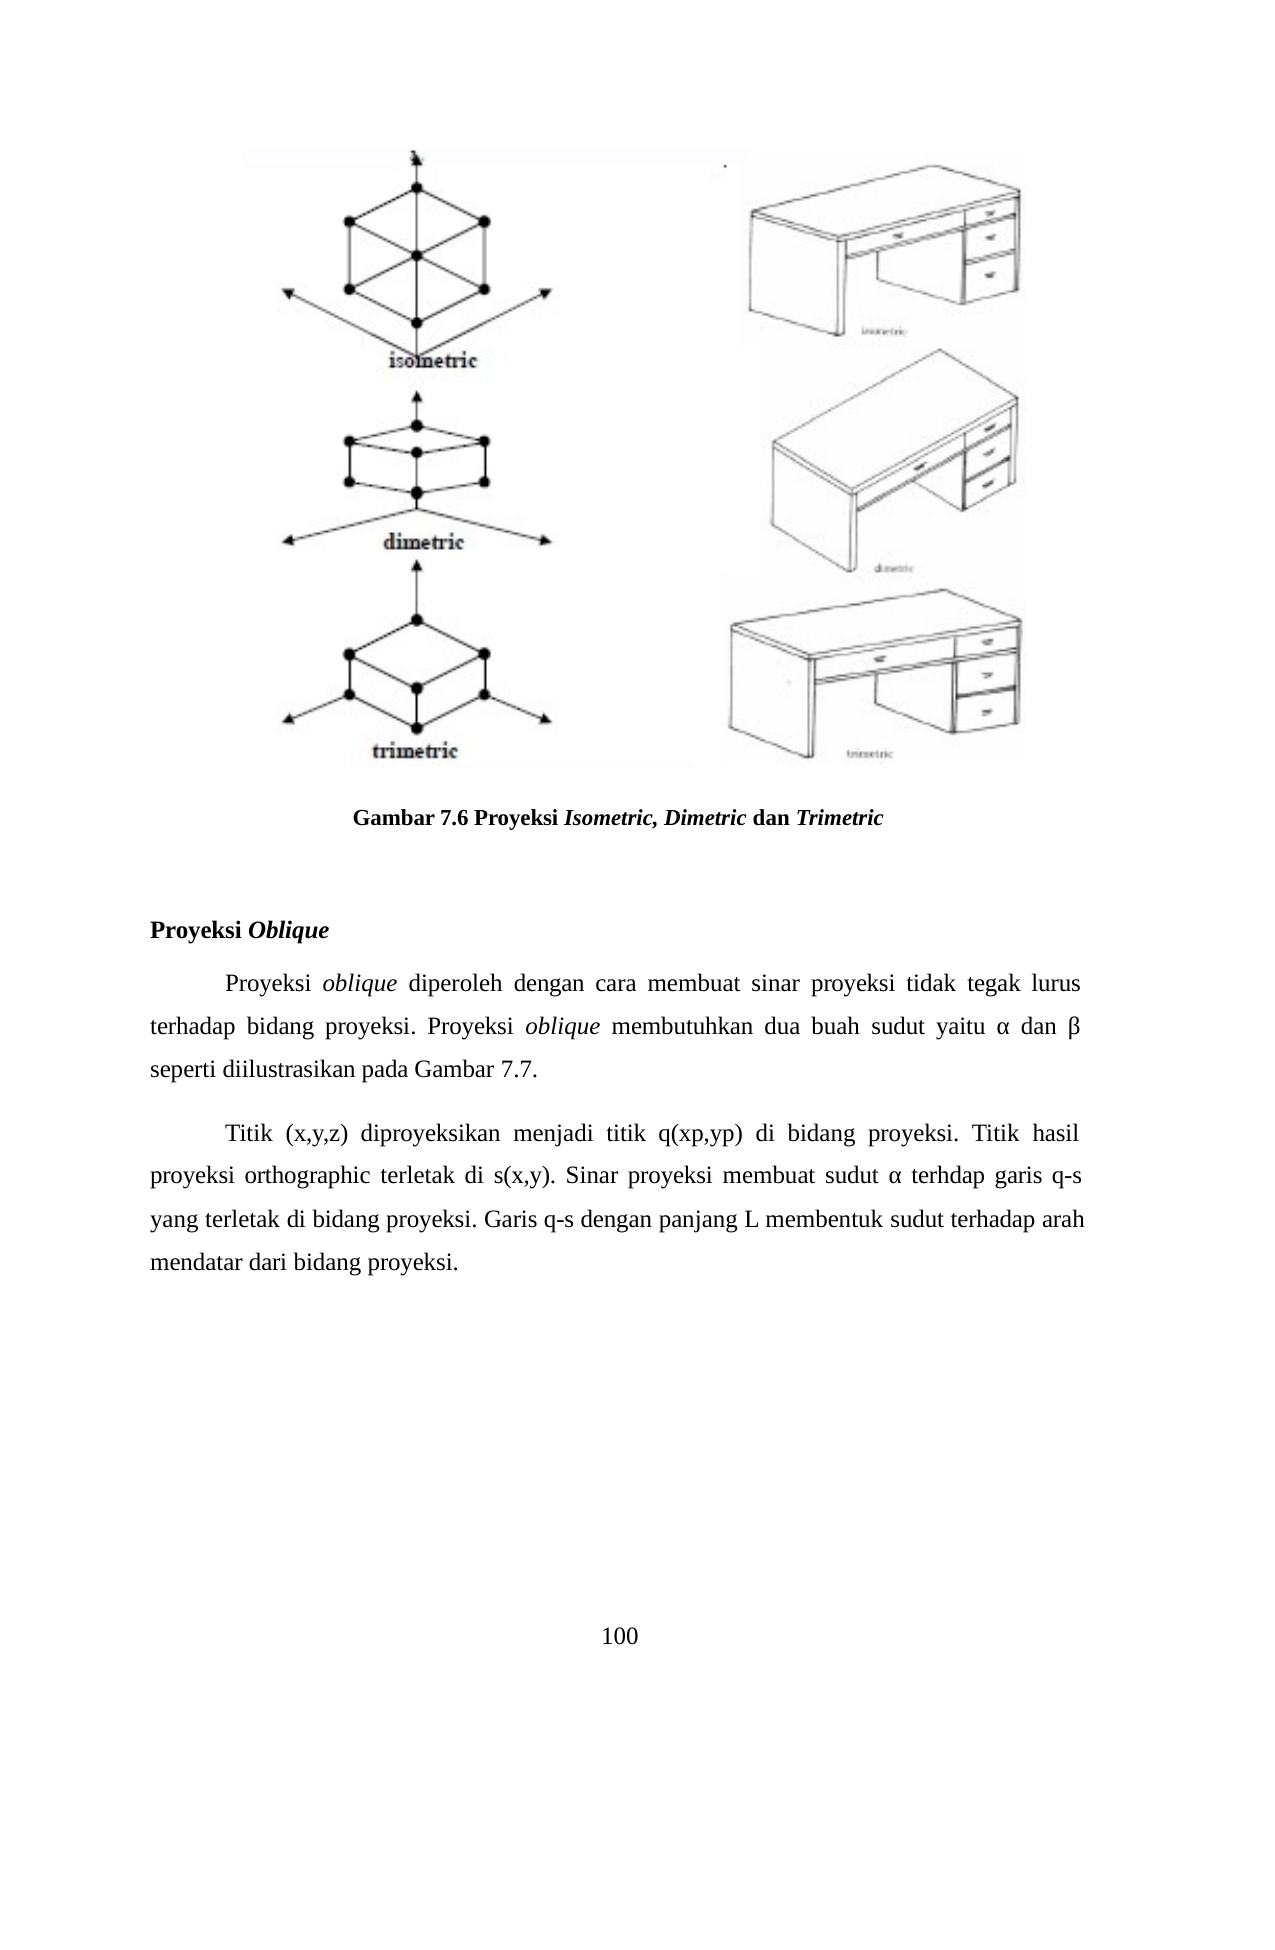

Gambar 7.6 Proyeksi Isometric, Dimetric dan Trimetric
Proyeksi Oblique
Proyeksi oblique diperoleh dengan cara membuat sinar proyeksi tidak tegak lurus  terhadap bidang proyeksi. Proyeksi oblique membutuhkan dua buah sudut yaitu α dan β  seperti diilustrasikan pada Gambar 7.7.
Titik (x,y,z) diproyeksikan menjadi titik q(xp,yp) di bidang proyeksi. Titik hasil  proyeksi orthographic terletak di s(x,y). Sinar proyeksi membuat sudut α terhdap garis q-s  yang terletak di bidang proyeksi. Garis q-s dengan panjang L membentuk sudut terhadap arah  mendatar dari bidang proyeksi.
100